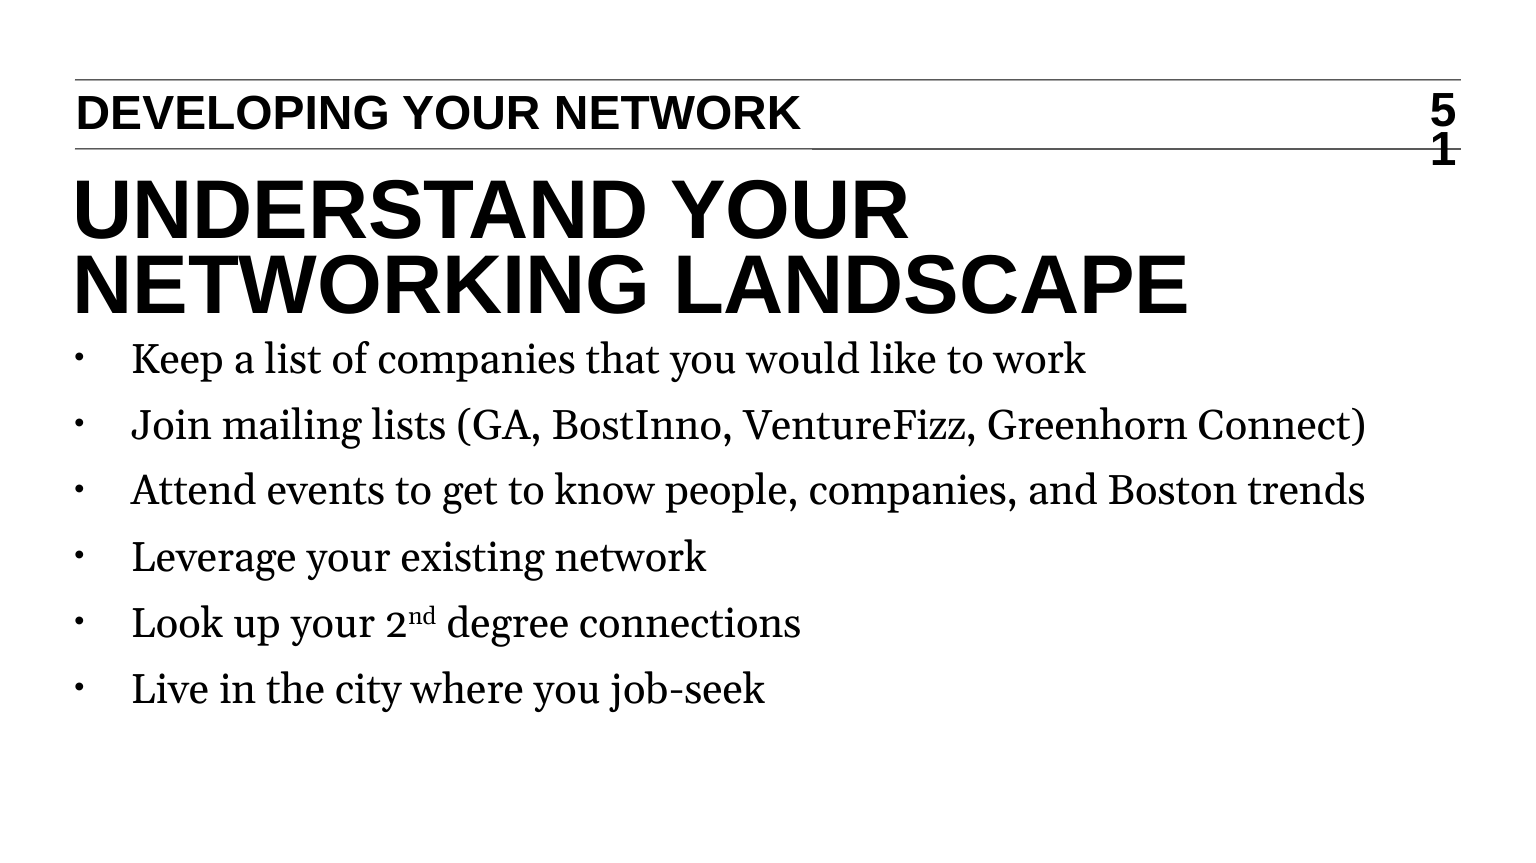

Developing your Network
51
# Understand your networking landscape
Keep a list of companies that you would like to work
Join mailing lists (GA, BostInno, VentureFizz, Greenhorn Connect)
Attend events to get to know people, companies, and Boston trends
Leverage your existing network
Look up your 2nd degree connections
Live in the city where you job-seek